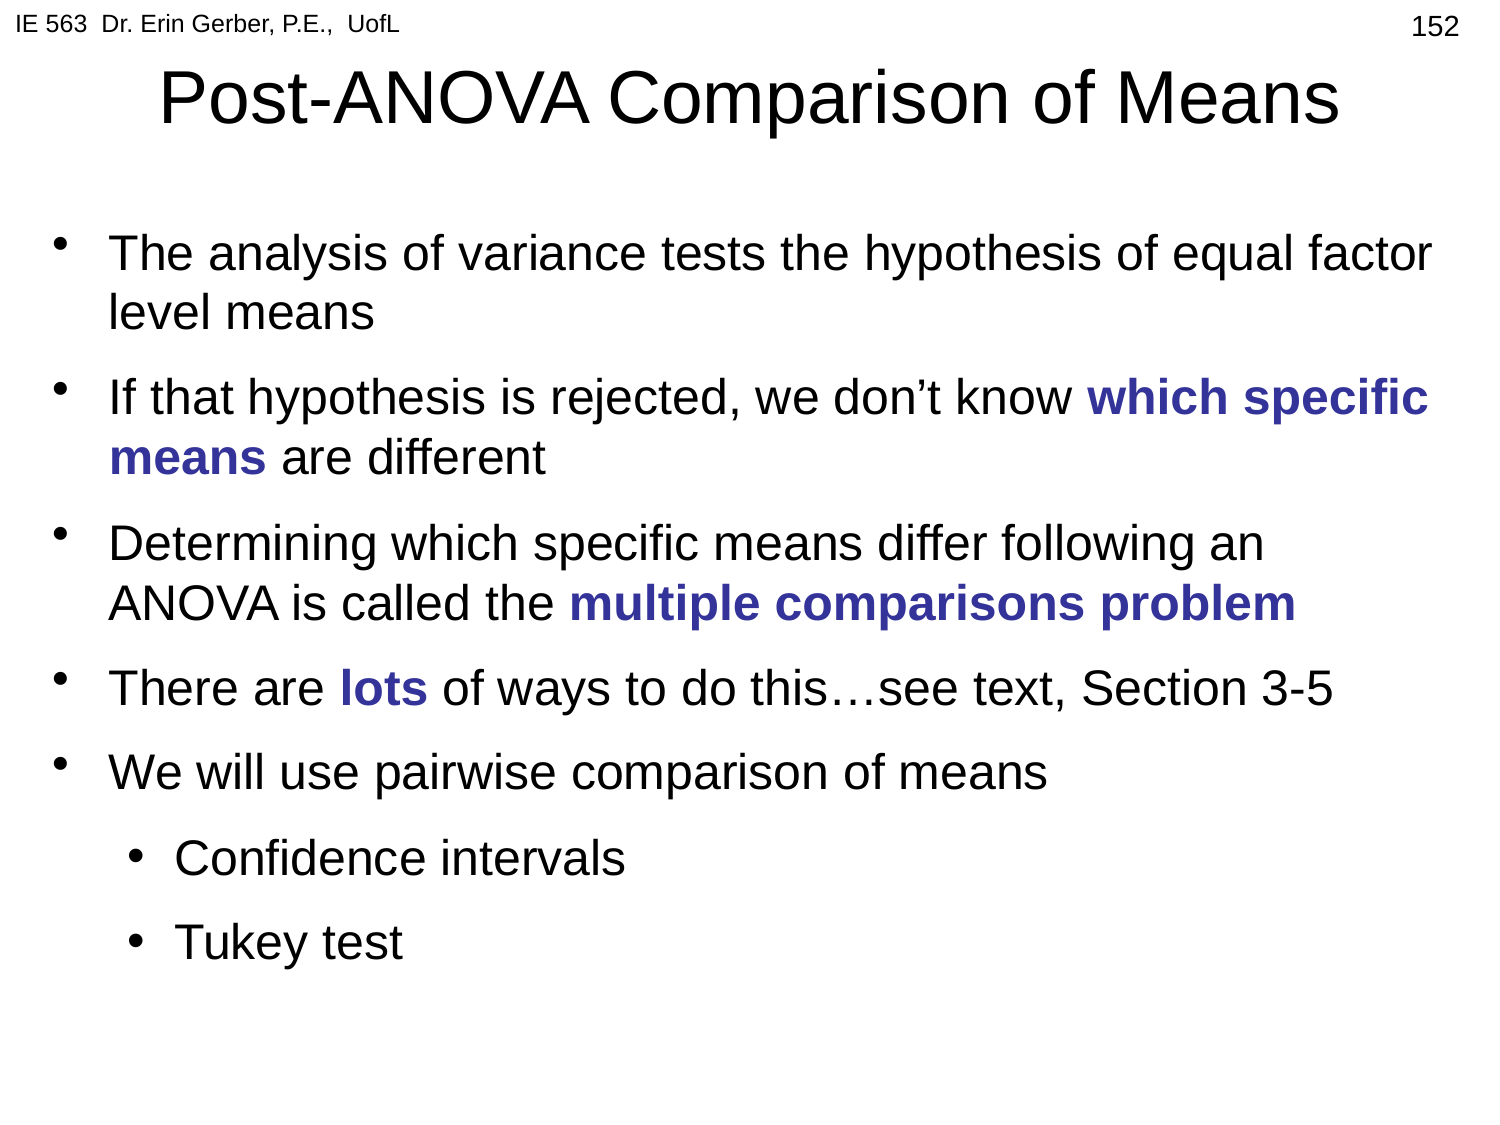

IE 563  Dr. Erin Gerber, P.E.,  UofL
# Post-ANOVA Comparison of Means
152
The analysis of variance tests the hypothesis of equal factor level means
If that hypothesis is rejected, we don’t know which specific means are different
Determining which specific means differ following an ANOVA is called the multiple comparisons problem
There are lots of ways to do this…see text, Section 3-5
We will use pairwise comparison of means
Confidence intervals
Tukey test